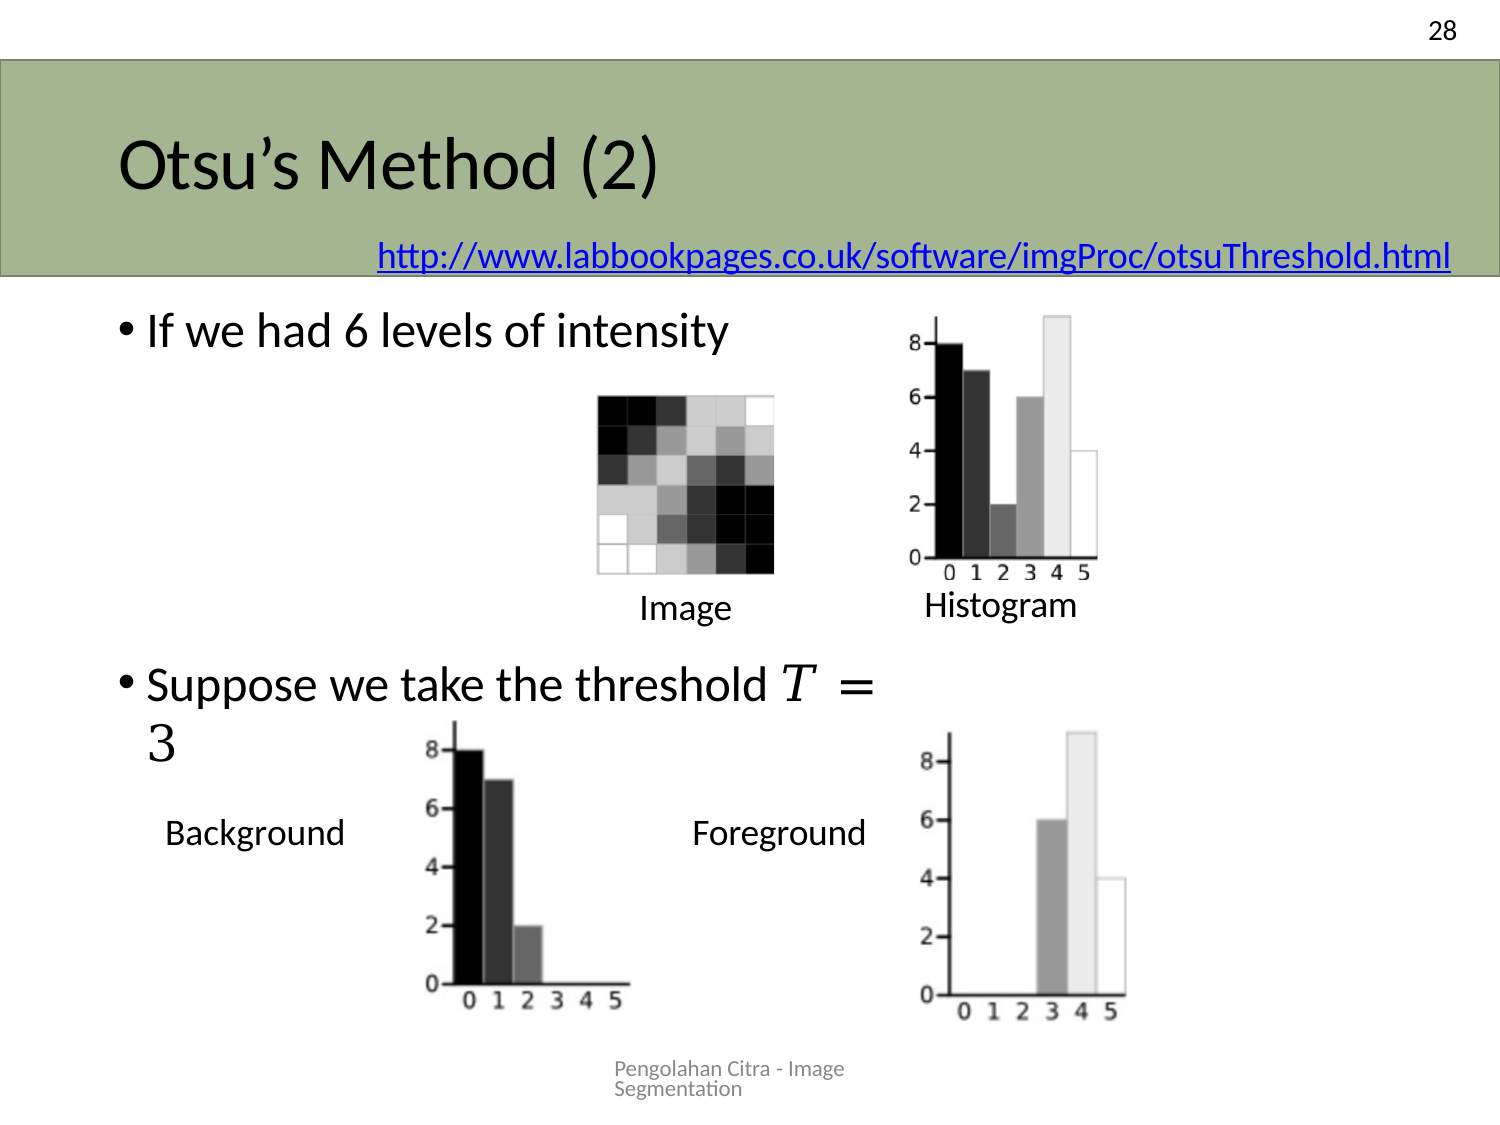

28
Otsu’s Method (2)
http://www.labbookpages.co.uk/software/imgProc/otsuThreshold.html
If we had 6 levels of intensity

Image
Suppose we take the threshold 𝑇 = 3
Histogram

Background
Foreground

Pengolahan Citra - Image Segmentation